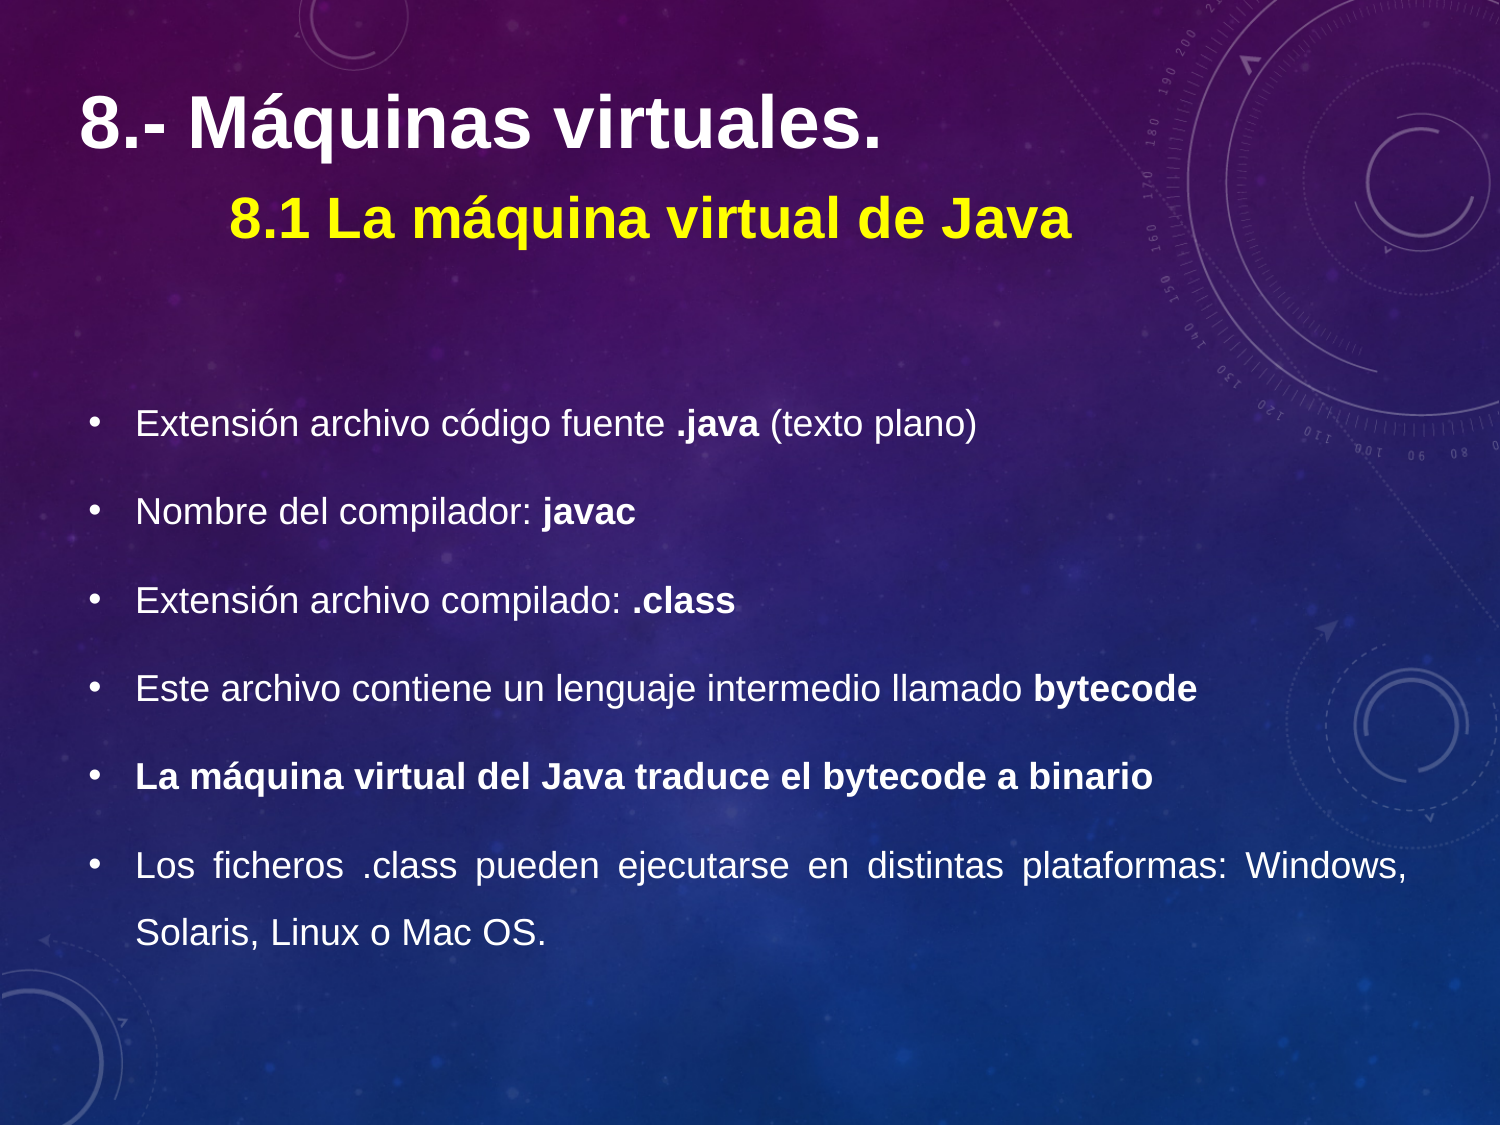

8.- Máquinas virtuales.
	8.1 La máquina virtual de Java
Extensión archivo código fuente .java (texto plano)
Nombre del compilador: javac
Extensión archivo compilado: .class
Este archivo contiene un lenguaje intermedio llamado bytecode
La máquina virtual del Java traduce el bytecode a binario
Los ficheros .class pueden ejecutarse en distintas plataformas: Windows, Solaris, Linux o Mac OS.